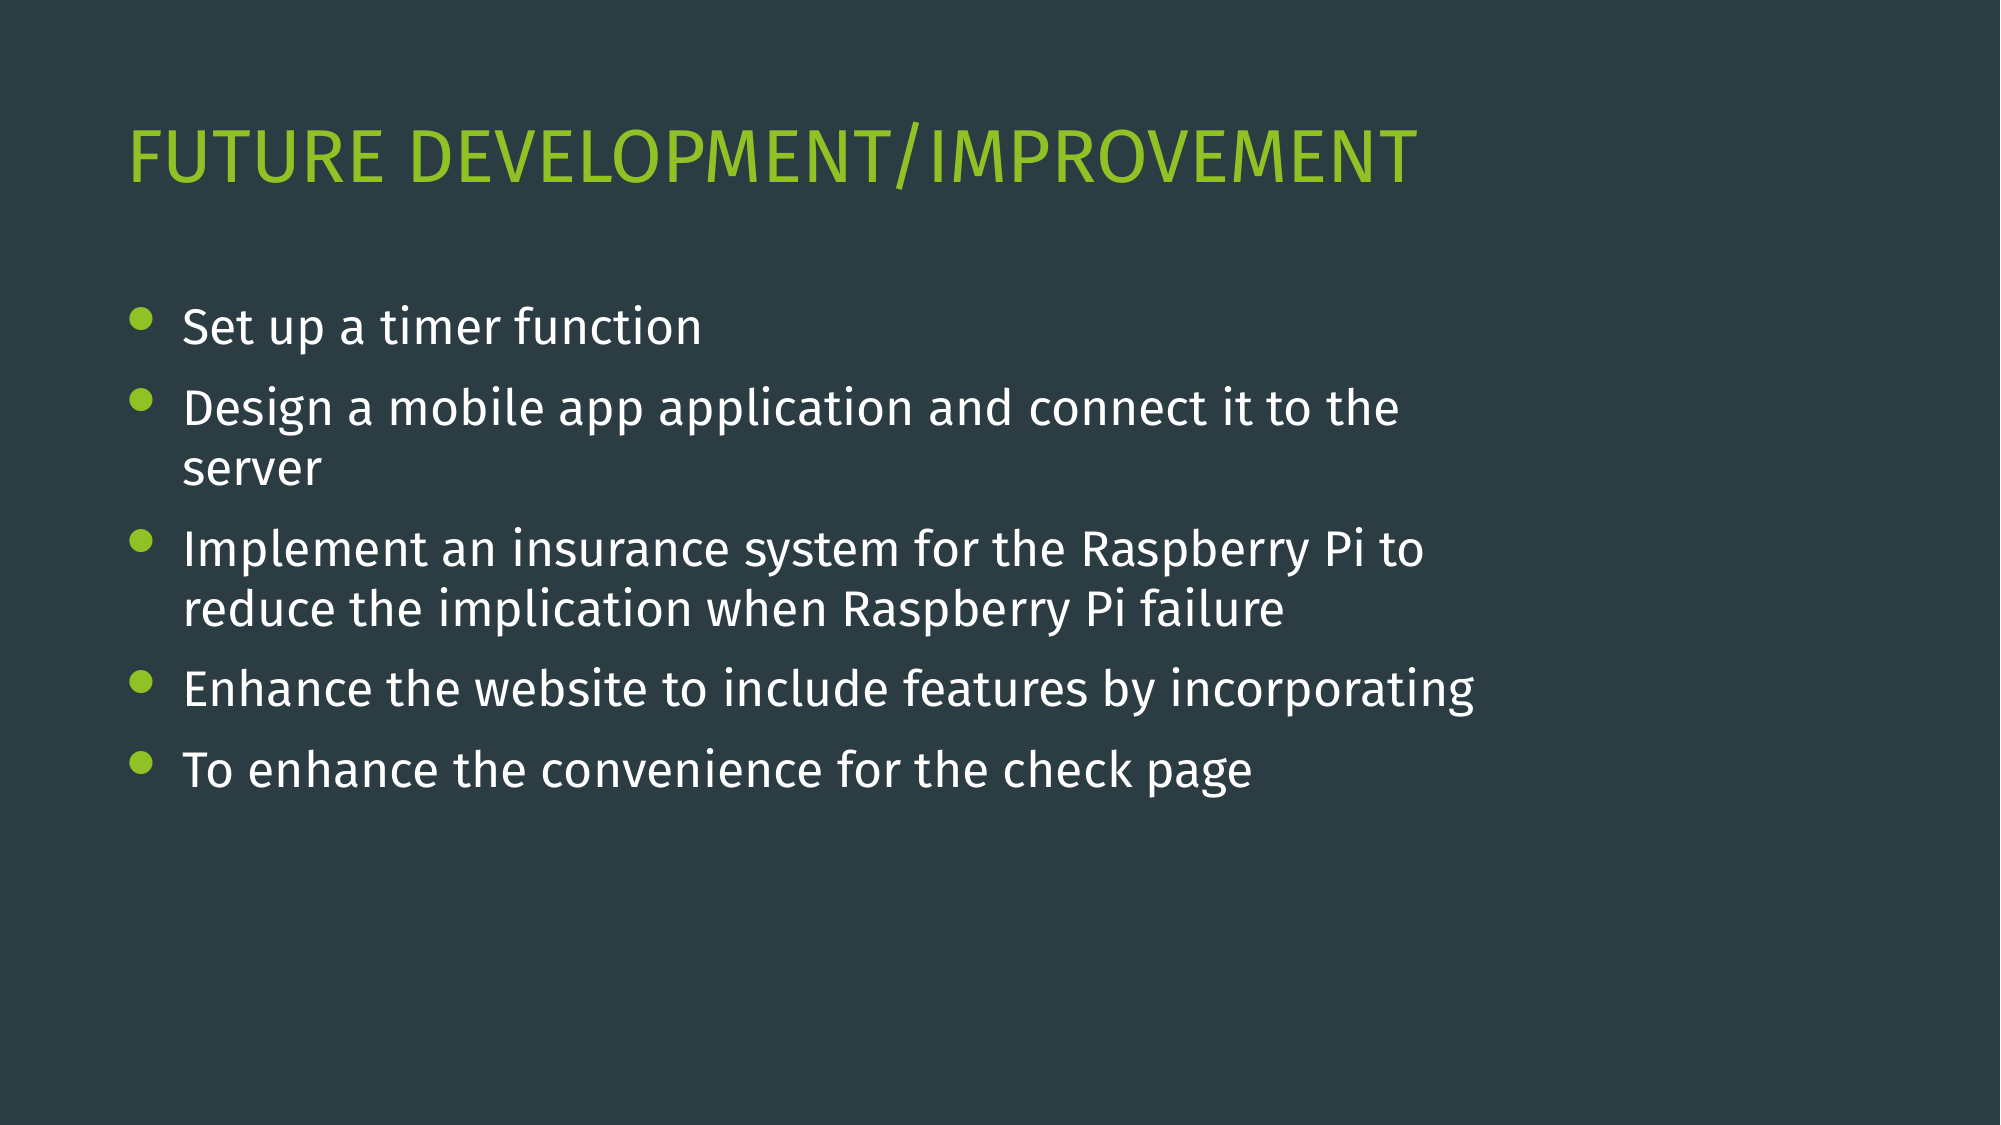

# FUTURE DEVELOPMENT/IMPROVEMENT
Set up a timer function
Design a mobile app application and connect it to the server
Implement an insurance system for the Raspberry Pi to reduce the implication when Raspberry Pi failure
Enhance the website to include features by incorporating
To enhance the convenience for the check page